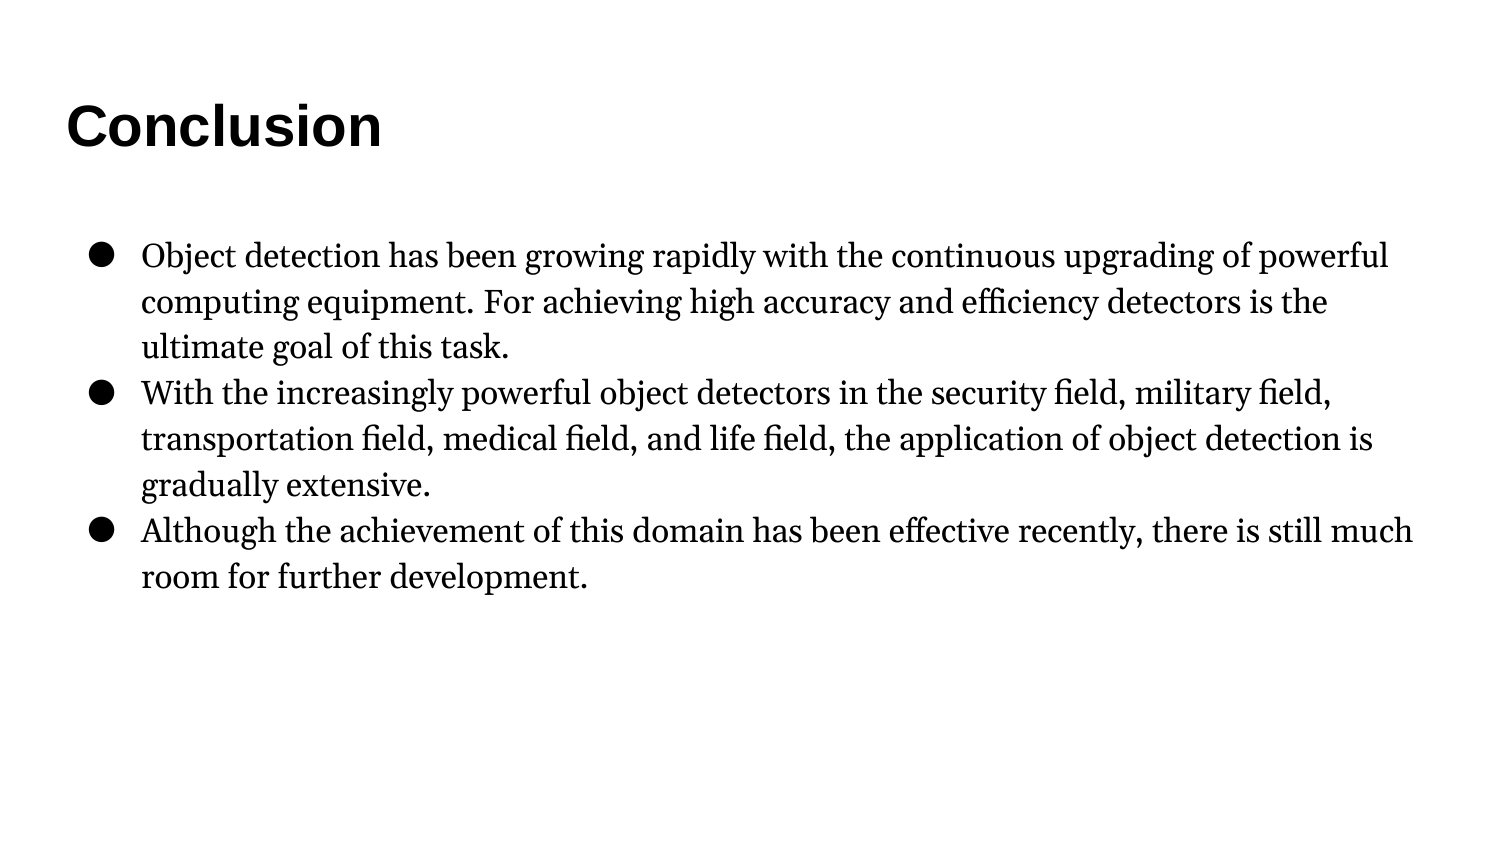

# Conclusion

Object detection has been growing rapidly with the continuous upgrading of powerful computing equipment. For achieving high accuracy and efficiency detectors is the ultimate goal of this task.
With the increasingly powerful object detectors in the security field, military field, transportation field, medical field, and life field, the application of object detection is gradually extensive.
Although the achievement of this domain has been effective recently, there is still much room for further development.